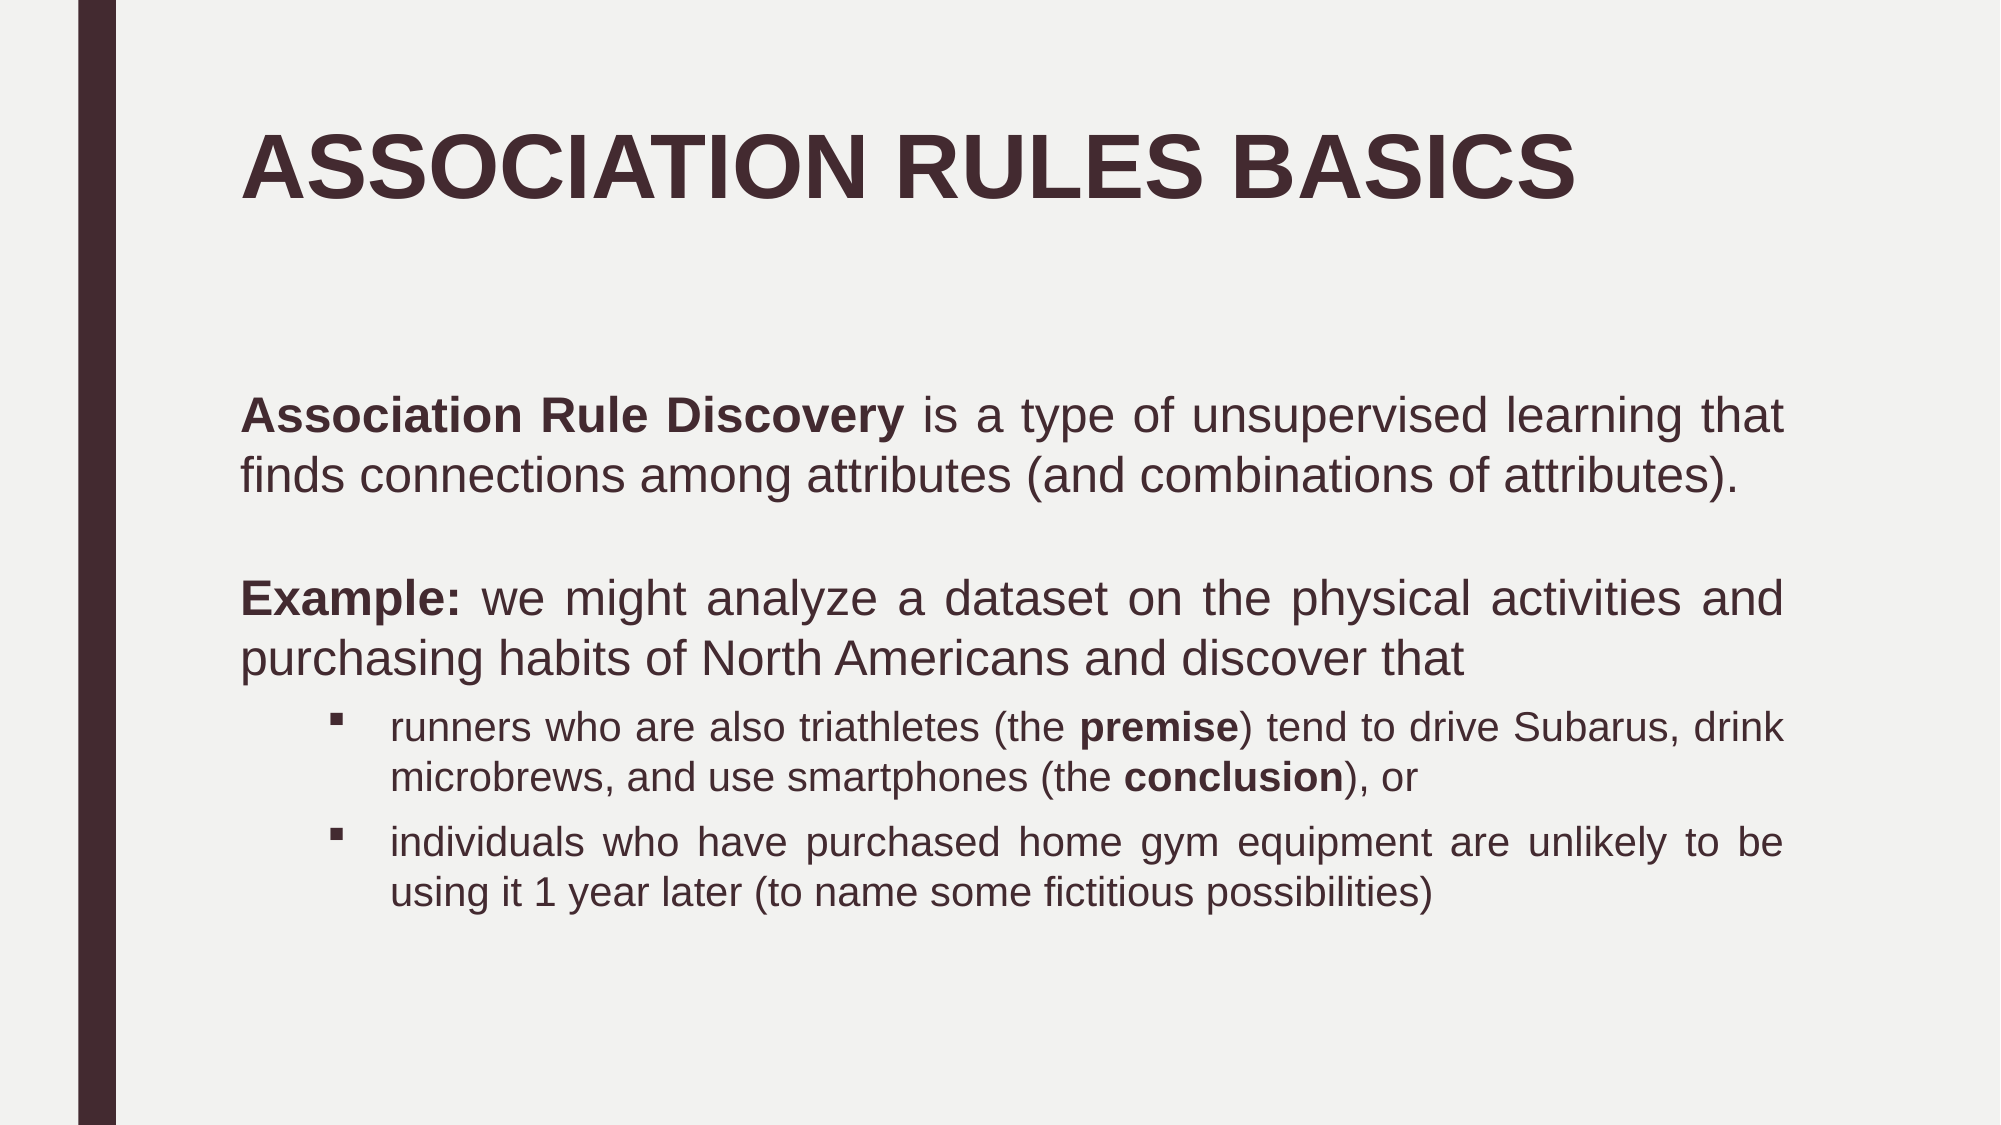

# ASSOCIATION RULES BASICS
Association Rule Discovery is a type of unsupervised learning that finds connections among attributes (and combinations of attributes).

Example: we might analyze a dataset on the physical activities and purchasing habits of North Americans and discover that
runners who are also triathletes (the premise) tend to drive Subarus, drink microbrews, and use smartphones (the conclusion), or
individuals who have purchased home gym equipment are unlikely to be using it 1 year later (to name some fictitious possibilities)